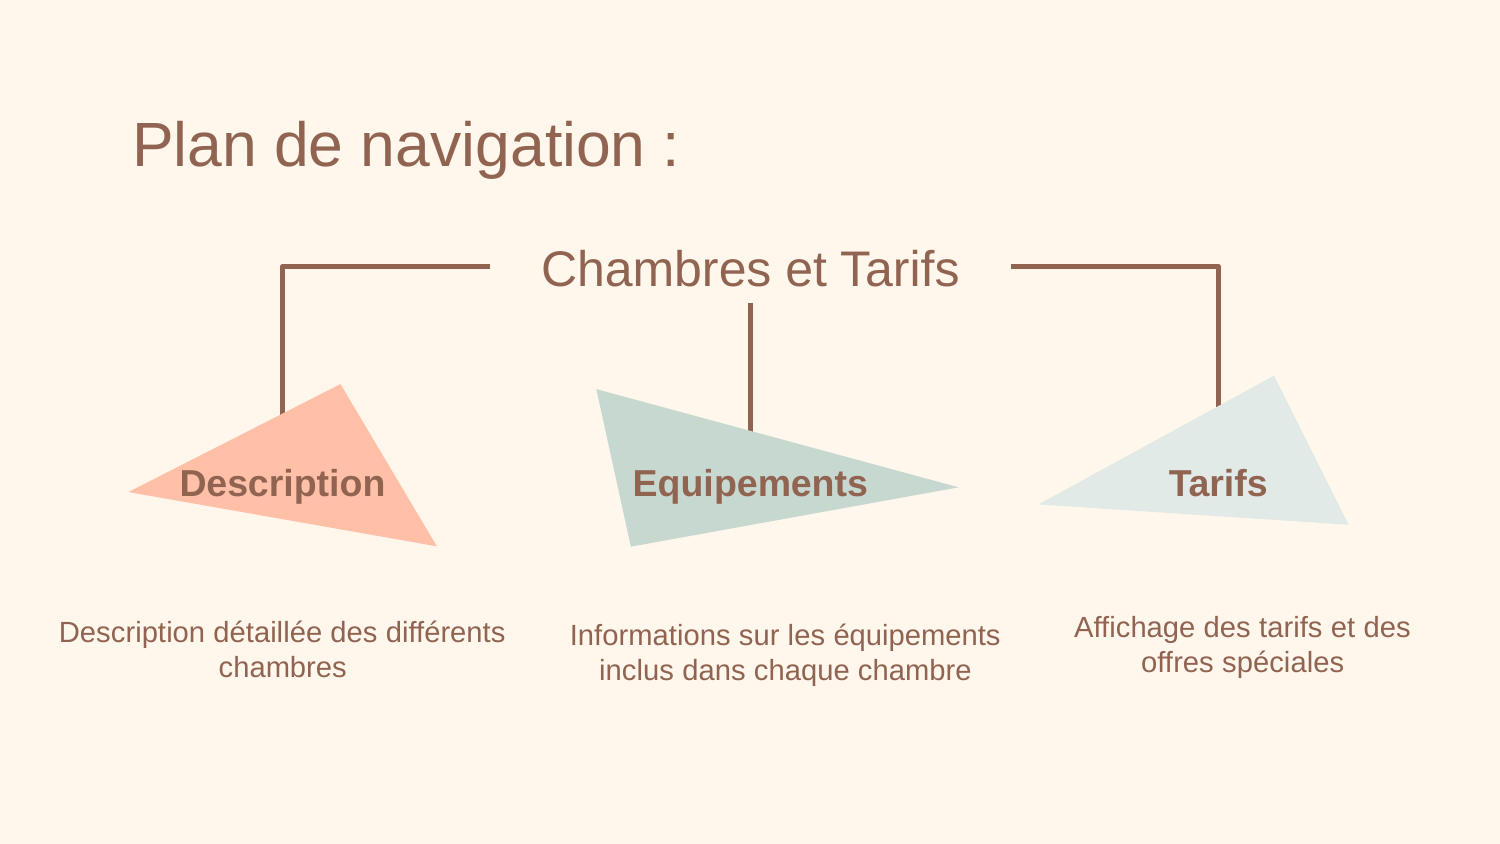

# Plan de navigation :
Chambres et Tarifs

Description

Equipements

Tarifs

Affichage des tarifs et des offres spéciales

Description détaillée des différents chambres

Informations sur les équipements inclus dans chaque chambre